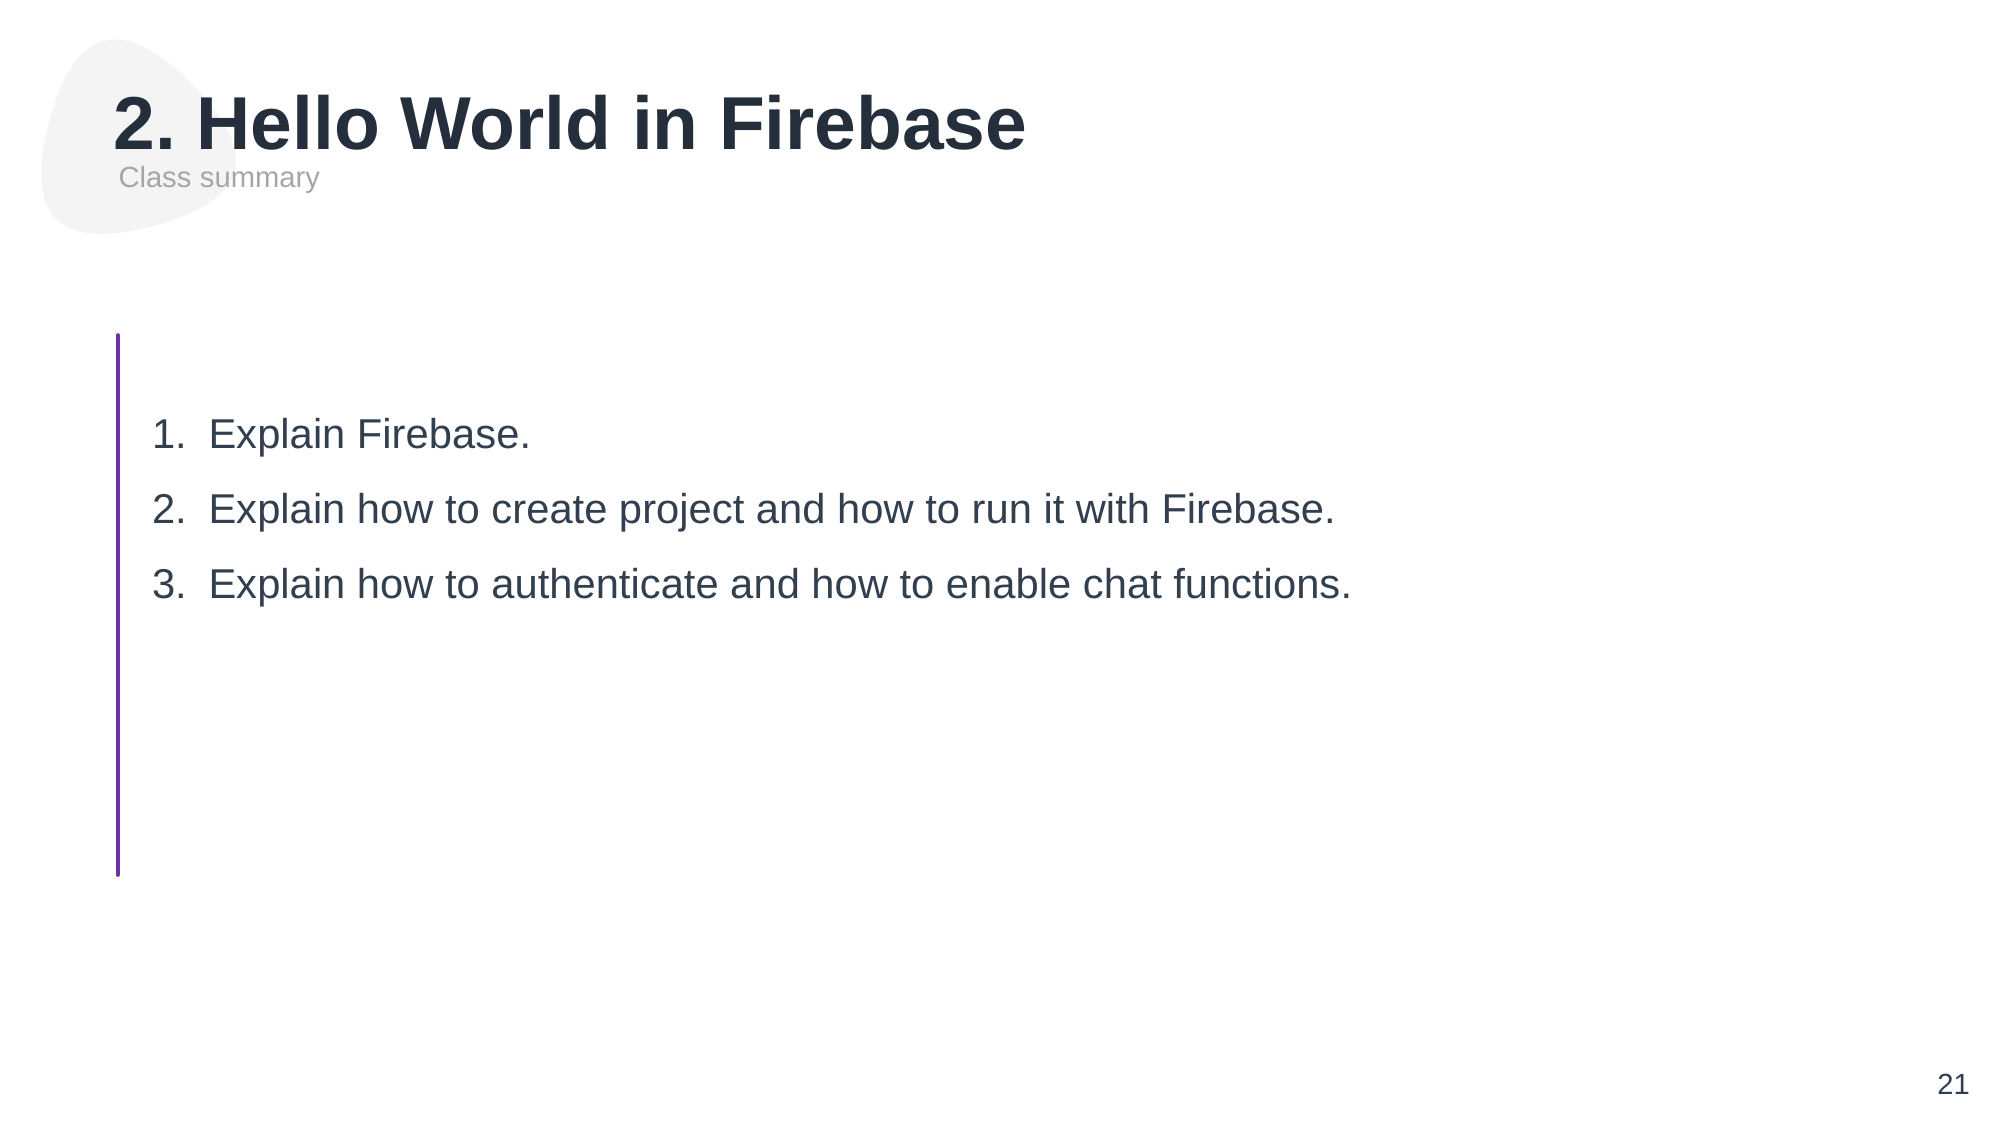

2. Hello World in Firebase
Class summary
Explain Firebase.
Explain how to create project and how to run it with Firebase.
Explain how to authenticate and how to enable chat functions.
21